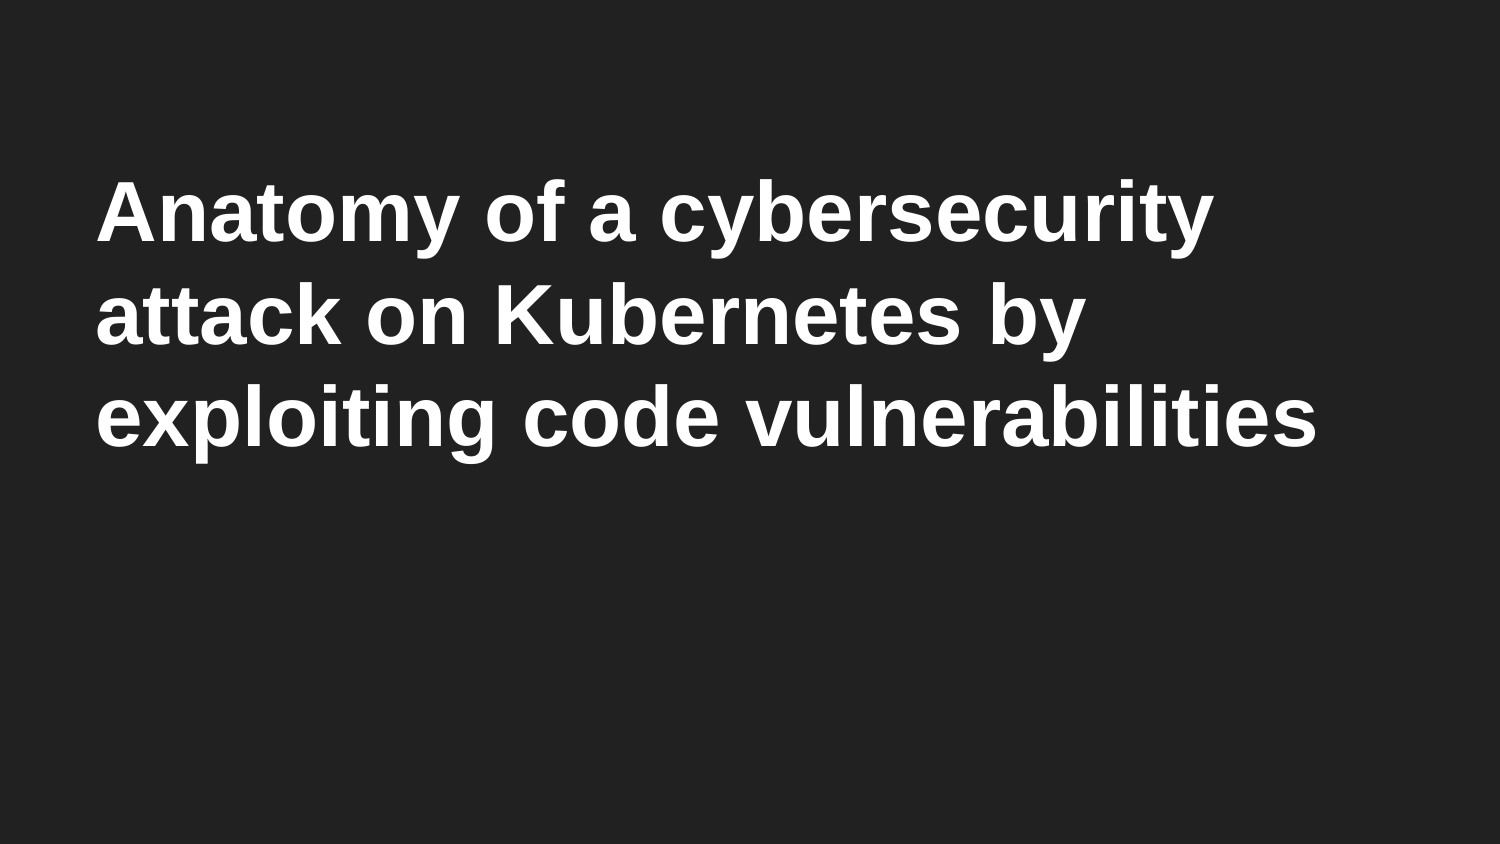

# Anatomy of a cybersecurity attack on Kubernetes by exploiting code vulnerabilities